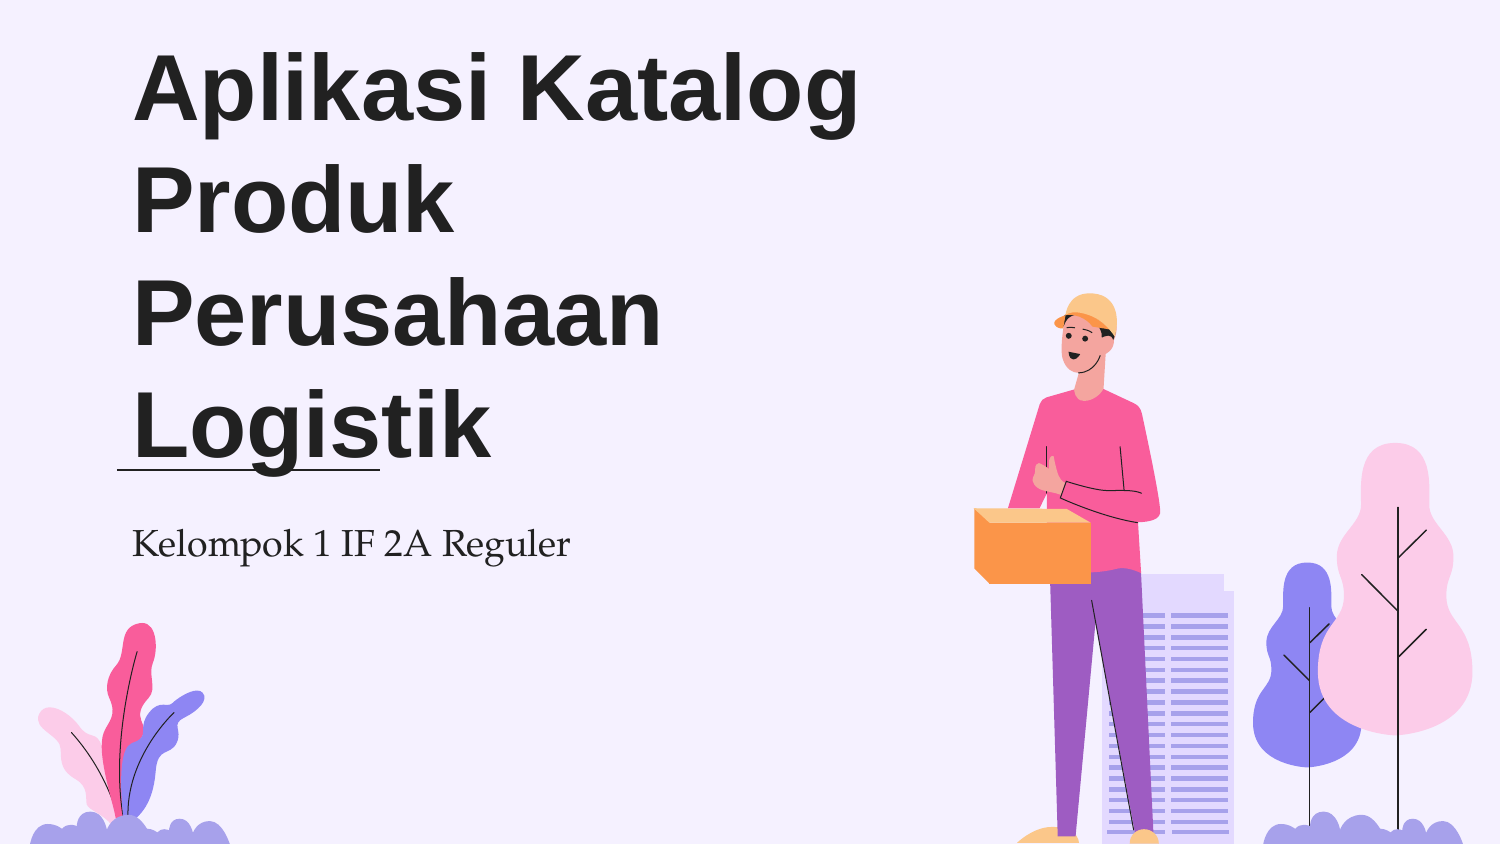

# Aplikasi Katalog Produk Perusahaan Logistik

Kelompok 1 IF 2A Reguler